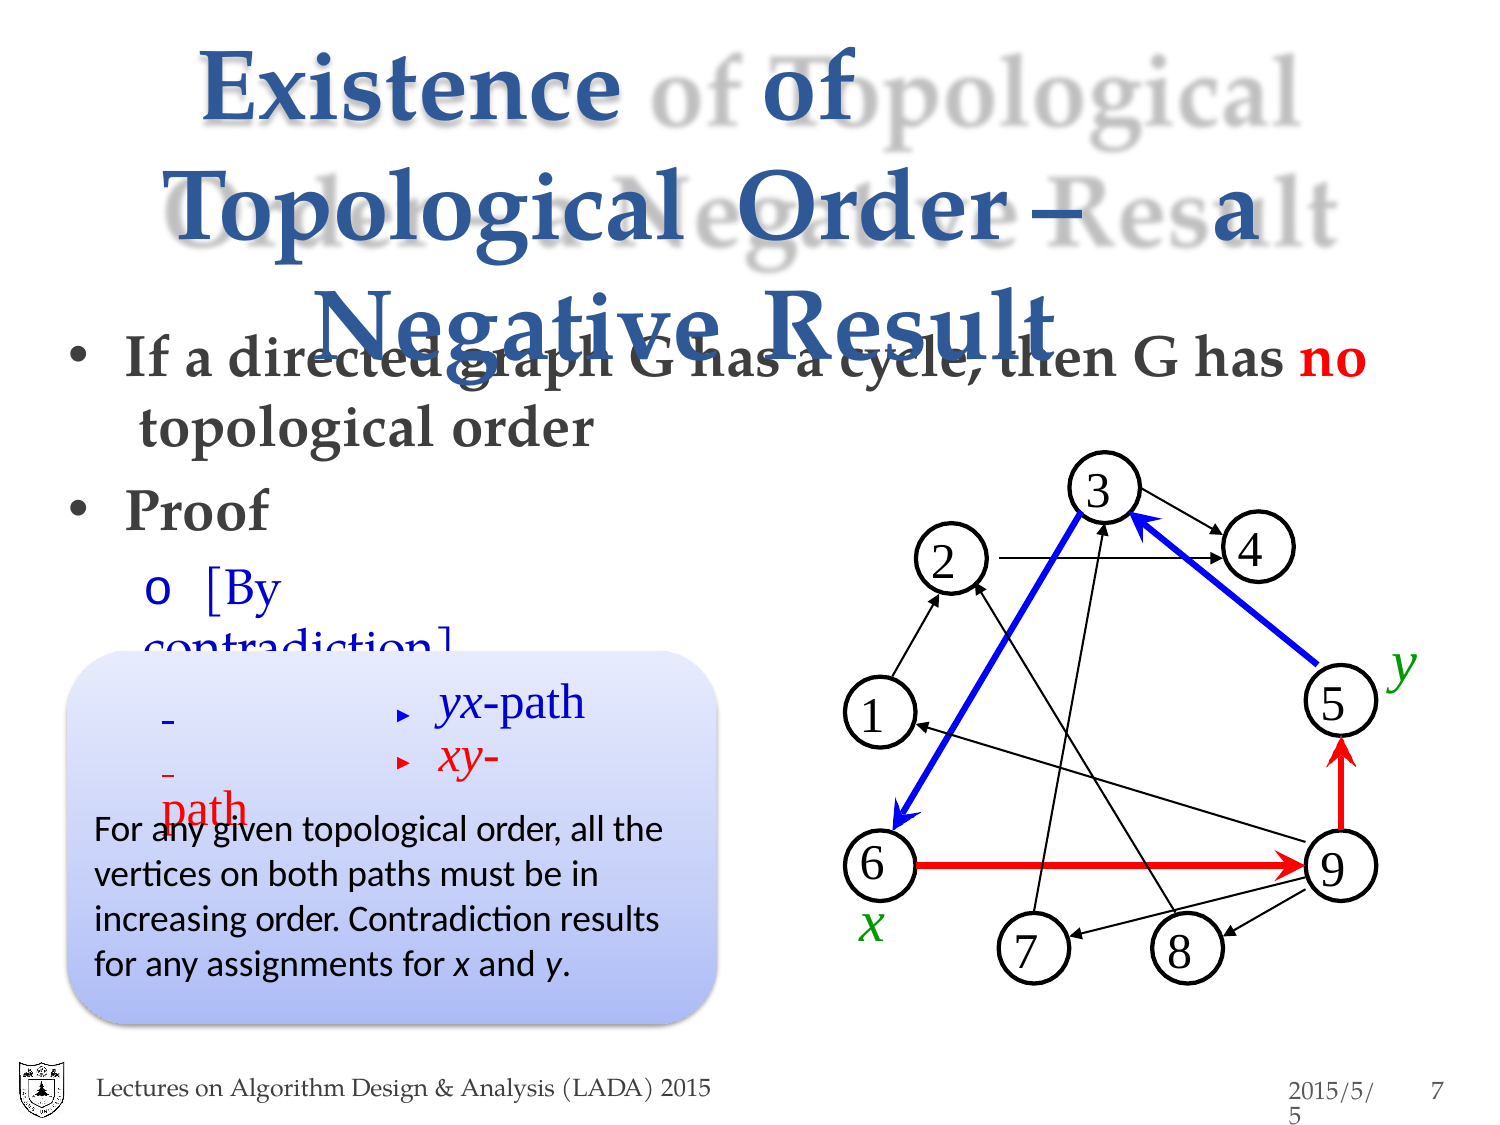

# Existence	of Topological  Order –	a	Negative	Result

If a directed graph G has a cycle, then G has no  topological order
3

Proof
o [By contradiction]

4

2

y

5
 		yx-path
 		xy-path

1

For any given topological order, all the  vertices on both paths must be in  increasing order. Contradiction results  for any assignments for x and y.

6
x
9

7
8

Lectures on Algorithm Design & Analysis (LADA) 2015
7
2015/5/5